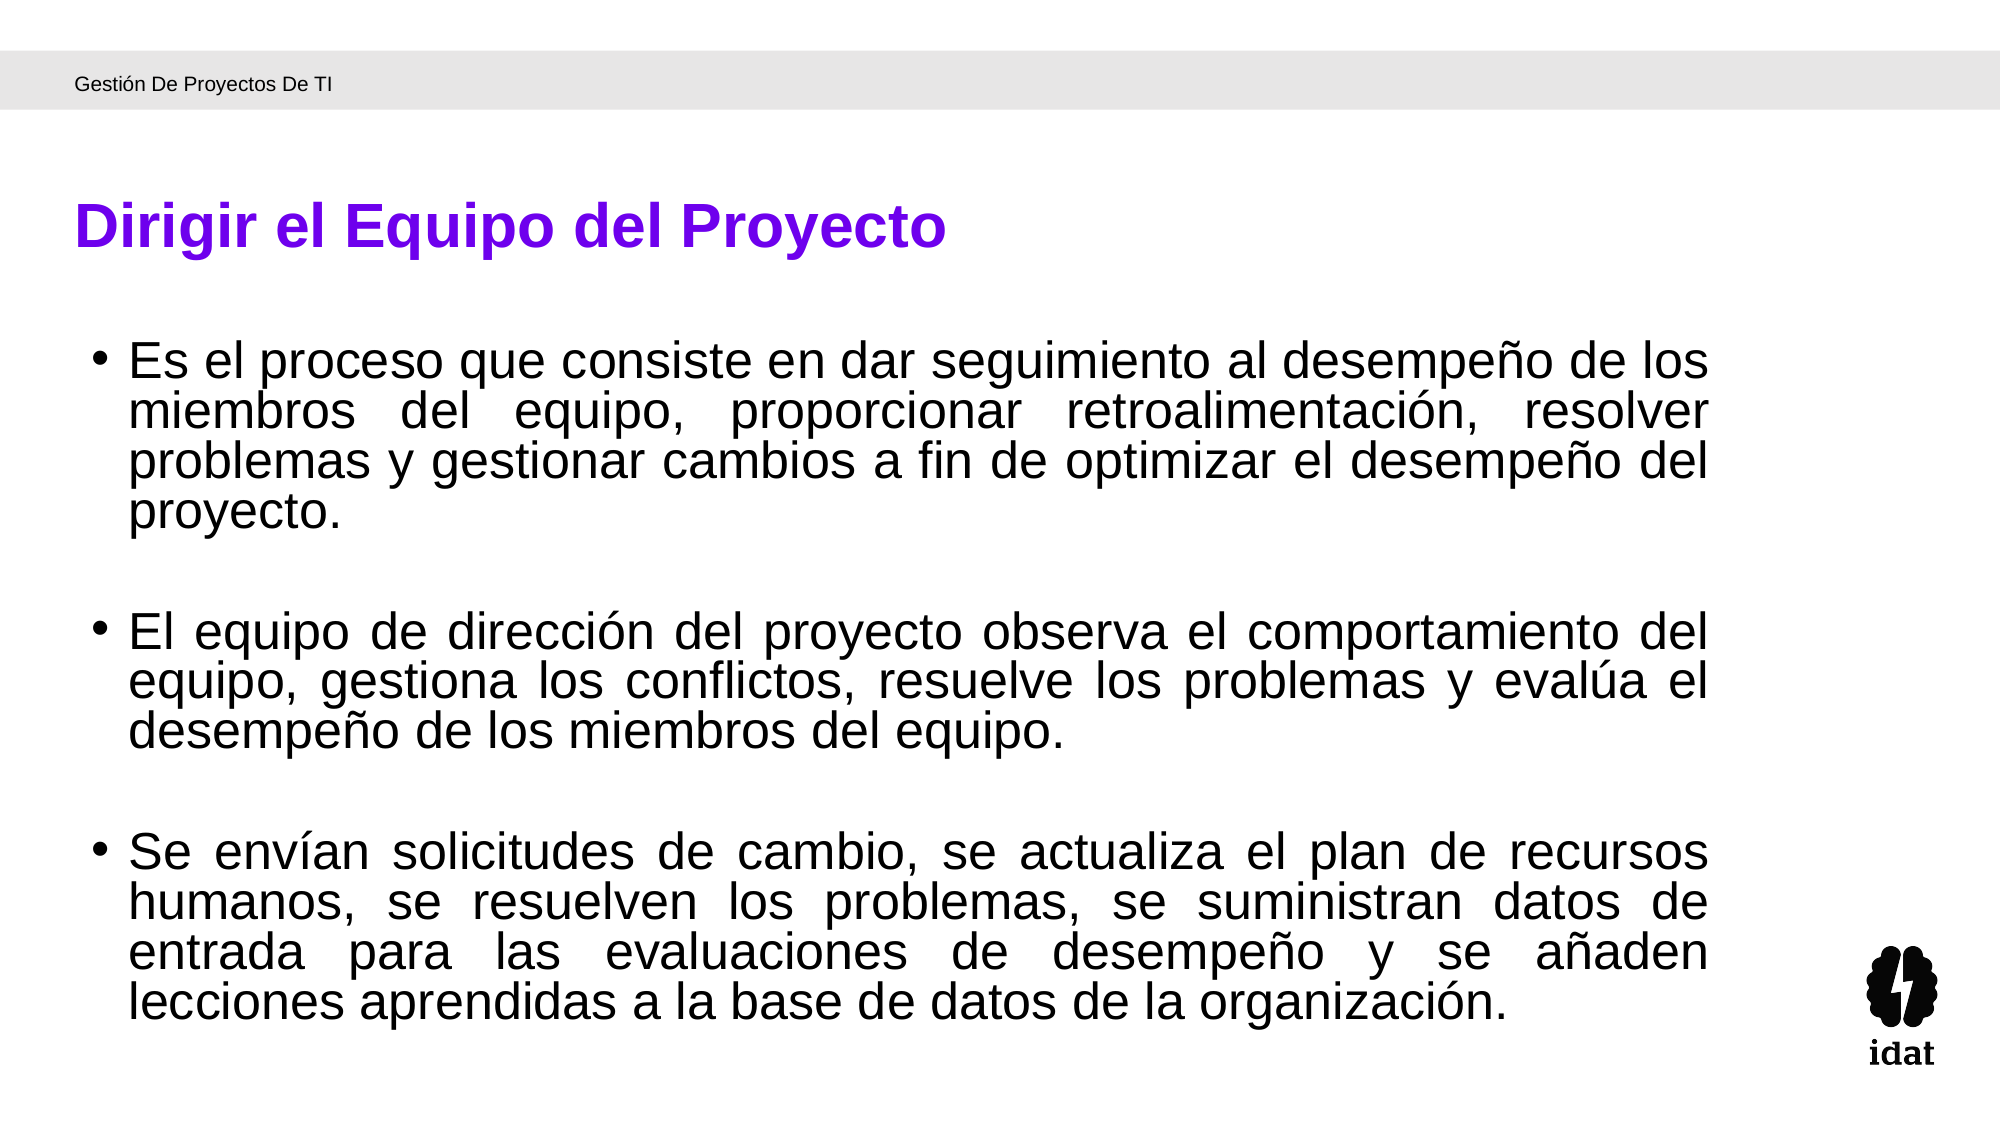

Gestión De Proyectos De TI

Dirigir el Equipo del Proyecto
Es el proceso que consiste en dar seguimiento al desempeño de los miembros del equipo, proporcionar retroalimentación, resolver problemas y gestionar cambios a fin de optimizar el desempeño del proyecto.

El equipo de dirección del proyecto observa el comportamiento del equipo, gestiona los conflictos, resuelve los problemas y evalúa el desempeño de los miembros del equipo.

Se envían solicitudes de cambio, se actualiza el plan de recursos humanos, se resuelven los problemas, se suministran datos de entrada para las evaluaciones de desempeño y se añaden lecciones aprendidas a la base de datos de la organización.